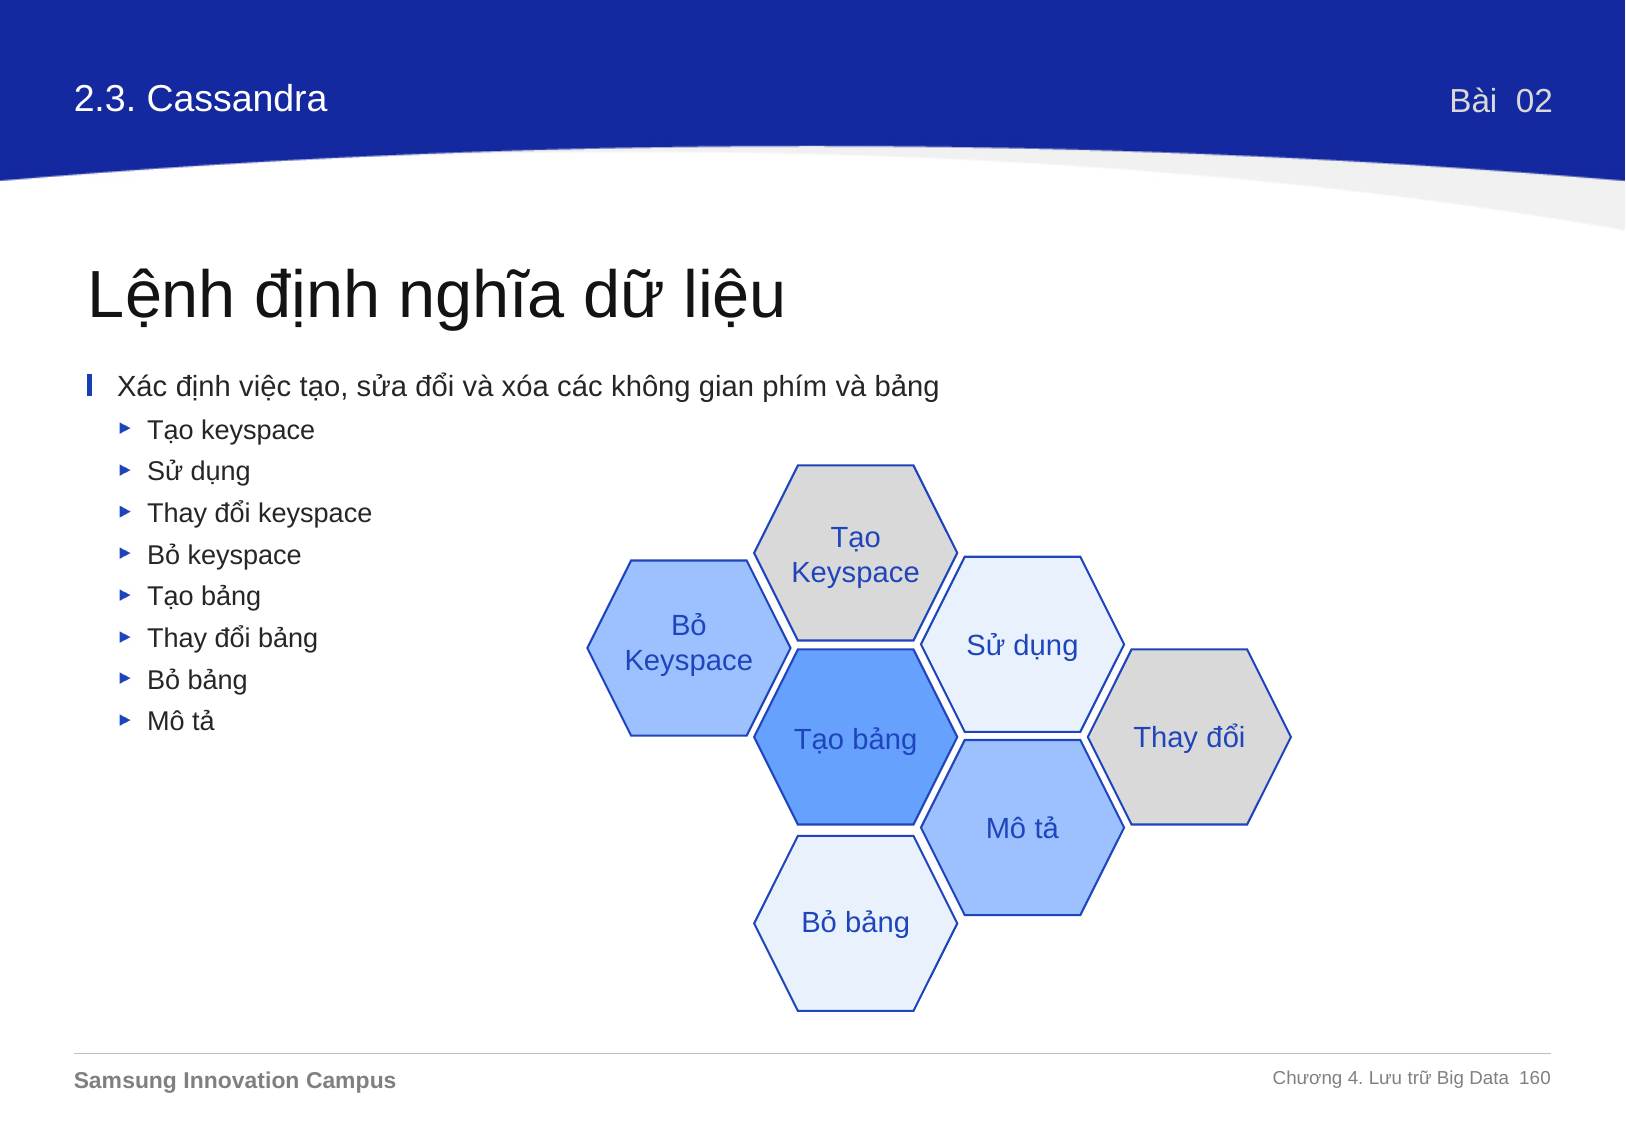

2.3. Cassandra
Bài  02

Lệnh định nghĩa dữ liệu
Xác định việc tạo, sửa đổi và xóa các không gian phím và bảng
Tạo keyspace
Sử dụng
Thay đổi keyspace
Bỏ keyspace
Tạo bảng
Thay đổi bảng
Bỏ bảng
Mô tả

Tạo
Keyspace

Bỏ
Keyspace
Sử dụng

Thay đổi
Tạo bảng

Mô tả

Bỏ bảng